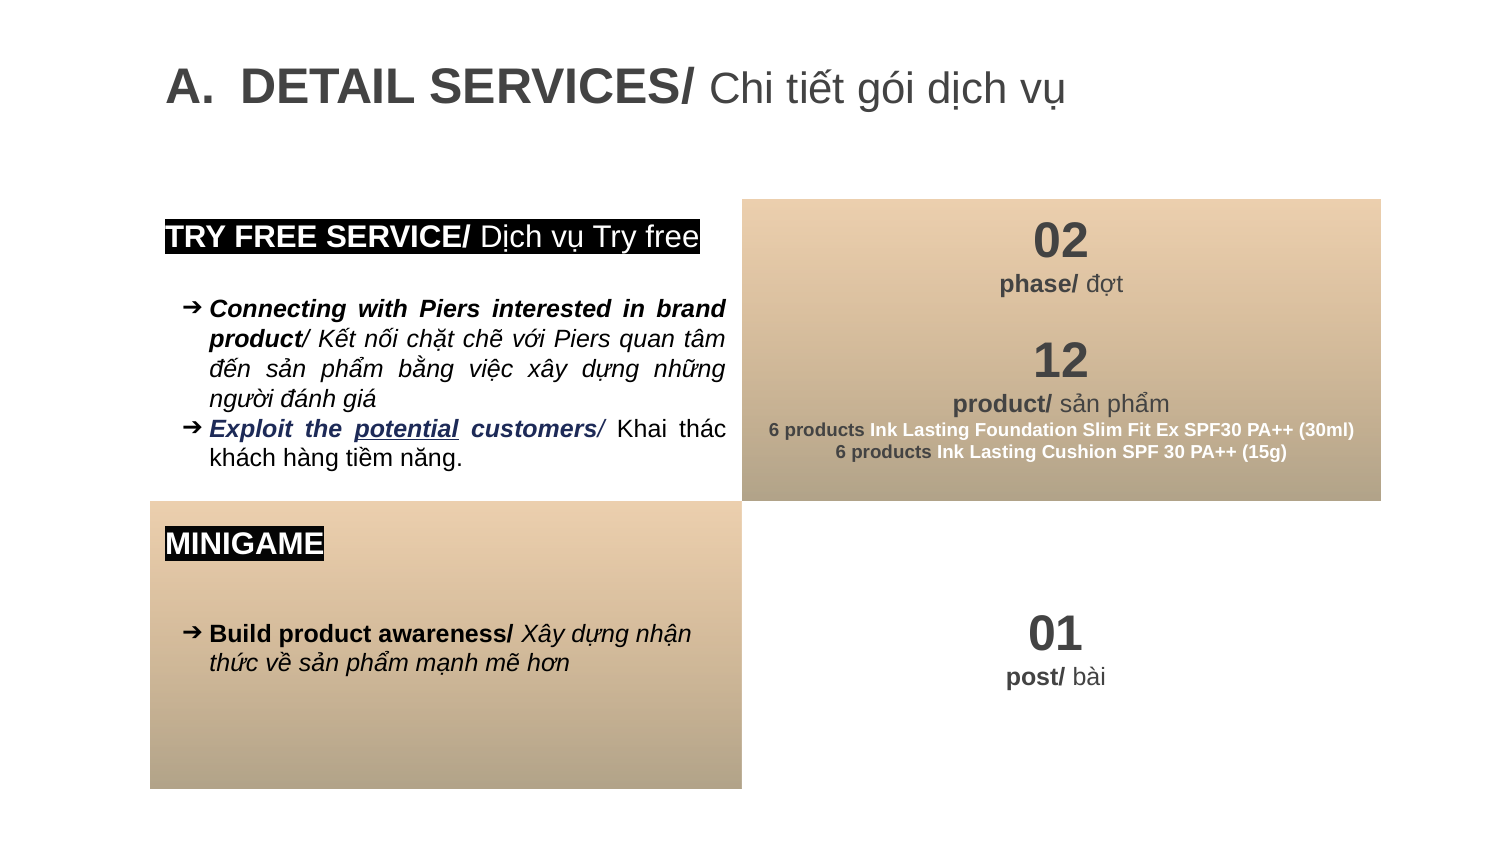

DETAIL SERVICES/ Chi tiết gói dịch vụ
# TRY FREE SERVICE/ Dịch vụ Try free
02
phase/ đợt

12
product/ sản phẩm
6 products Ink Lasting Foundation Slim Fit Ex SPF30 PA++ (30ml)
6 products Ink Lasting Cushion SPF 30 PA++ (15g)

Connecting with Piers interested in brand product/ Kết nối chặt chẽ với Piers quan tâm đến sản phẩm bằng việc xây dựng những người đánh giá
Exploit the potential customers/ Khai thác khách hàng tiềm năng.

01
post/ bài
MINIGAME
Build product awareness/ Xây dựng nhận thức về sản phẩm mạnh mẽ hơn